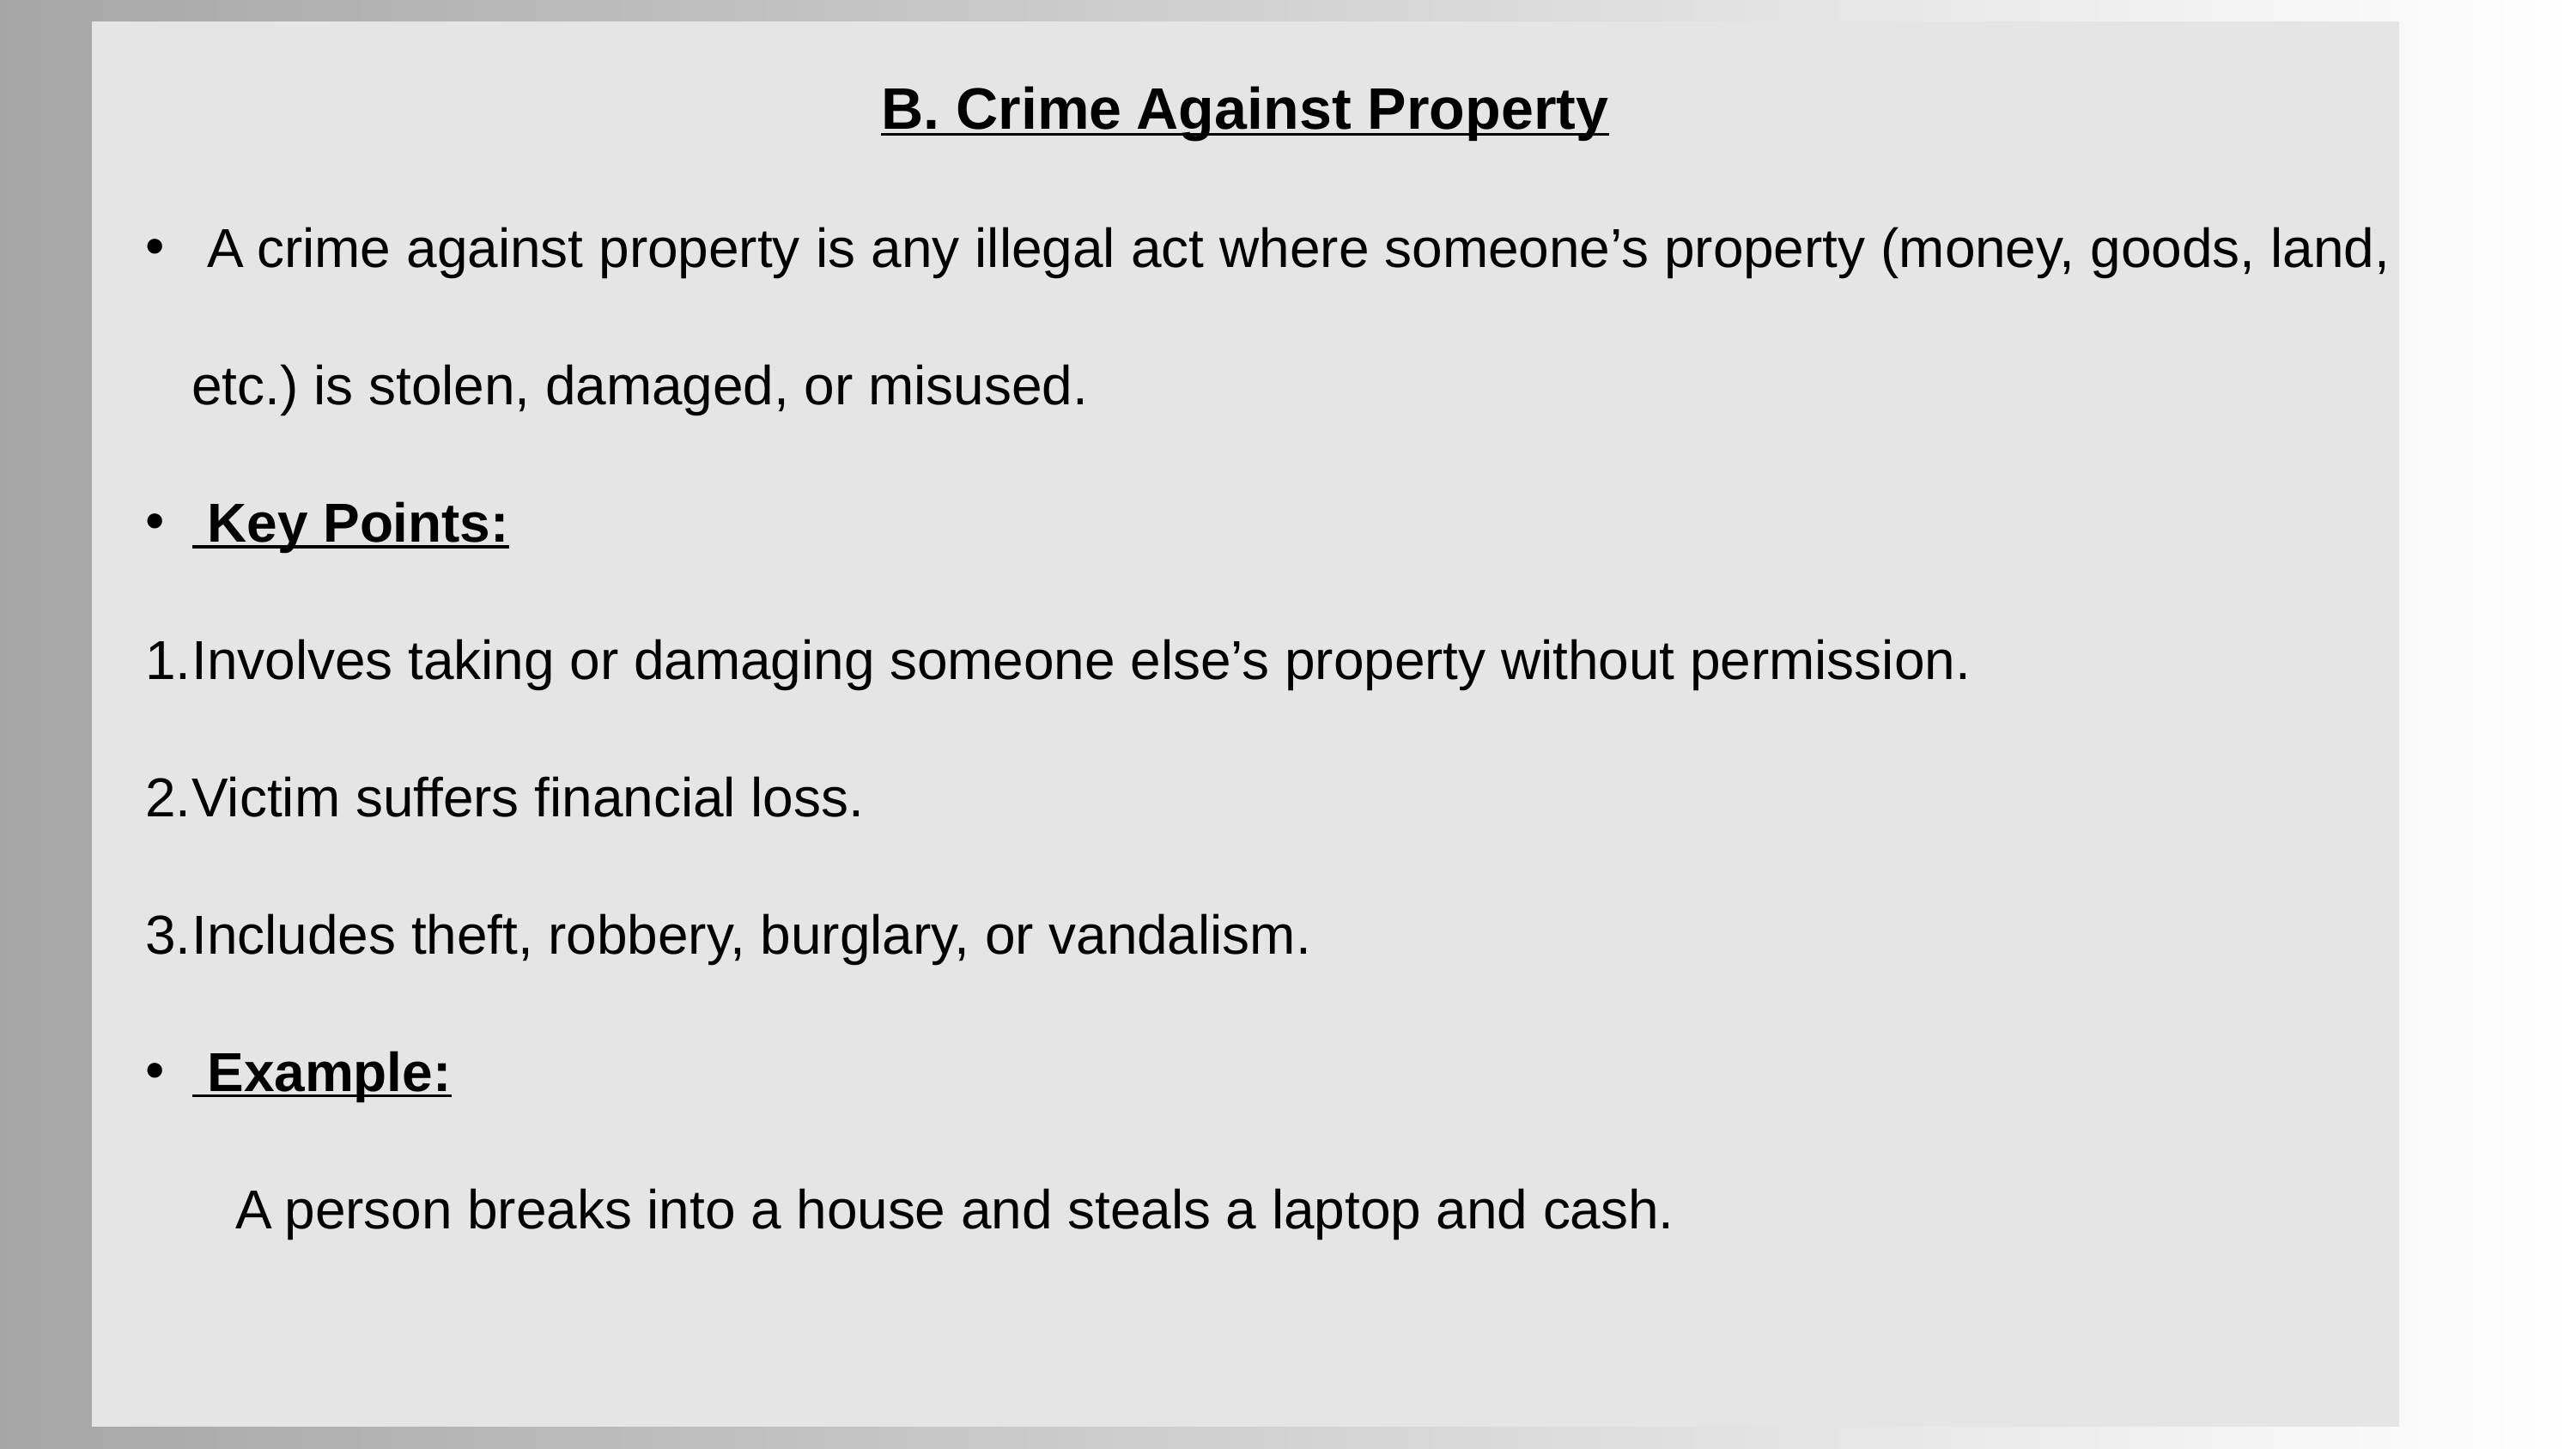

B. Crime Against Property
 A crime against property is any illegal act where someone’s property (money, goods, land, etc.) is stolen, damaged, or misused.
 Key Points:
Involves taking or damaging someone else’s property without permission.
Victim suffers financial loss.
Includes theft, robbery, burglary, or vandalism.
 Example:
         A person breaks into a house and steals a laptop and cash.